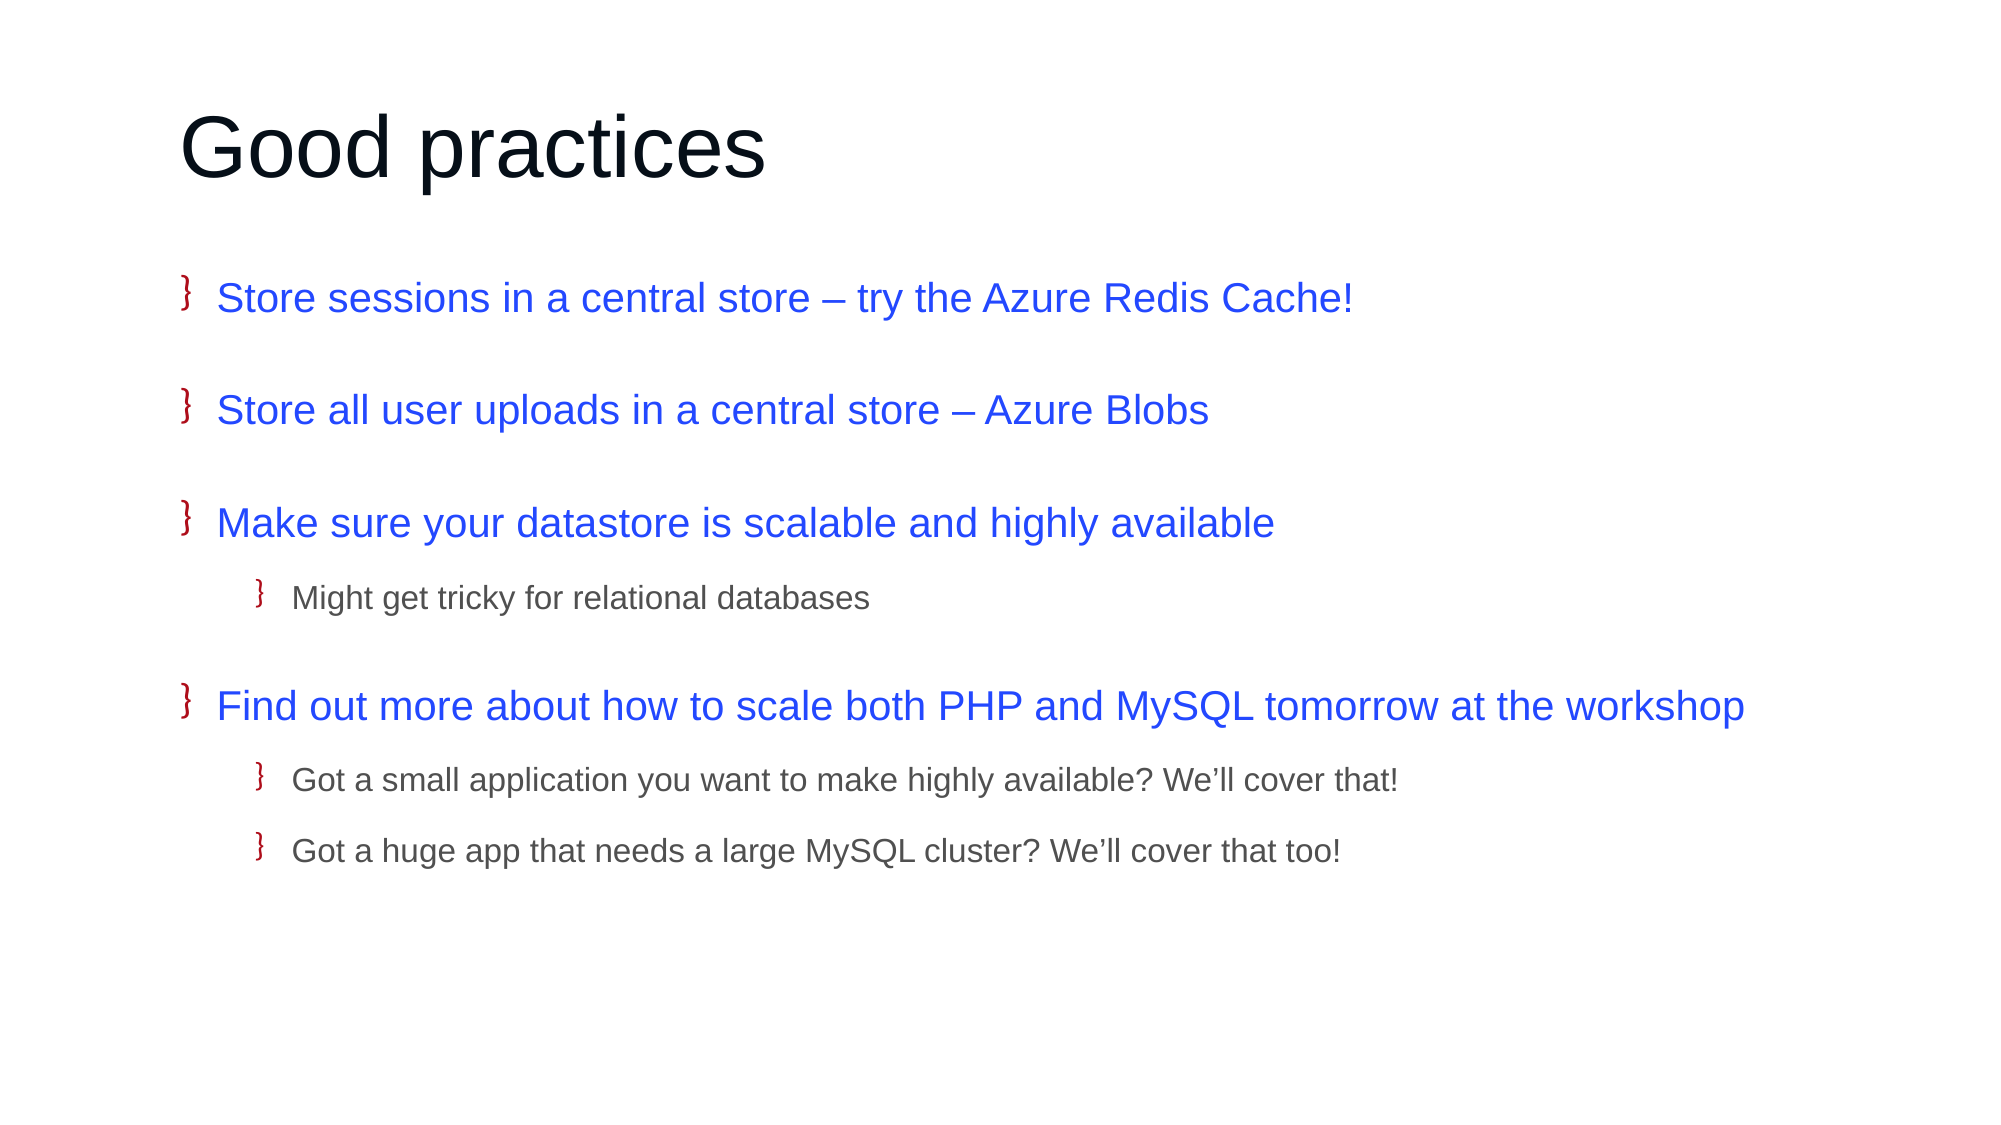

# Good practices
Store sessions in a central store – try the Azure Redis Cache!
Store all user uploads in a central store – Azure Blobs
Make sure your datastore is scalable and highly available
Might get tricky for relational databases
Find out more about how to scale both PHP and MySQL tomorrow at the workshop
Got a small application you want to make highly available? We’ll cover that!
Got a huge app that needs a large MySQL cluster? We’ll cover that too!